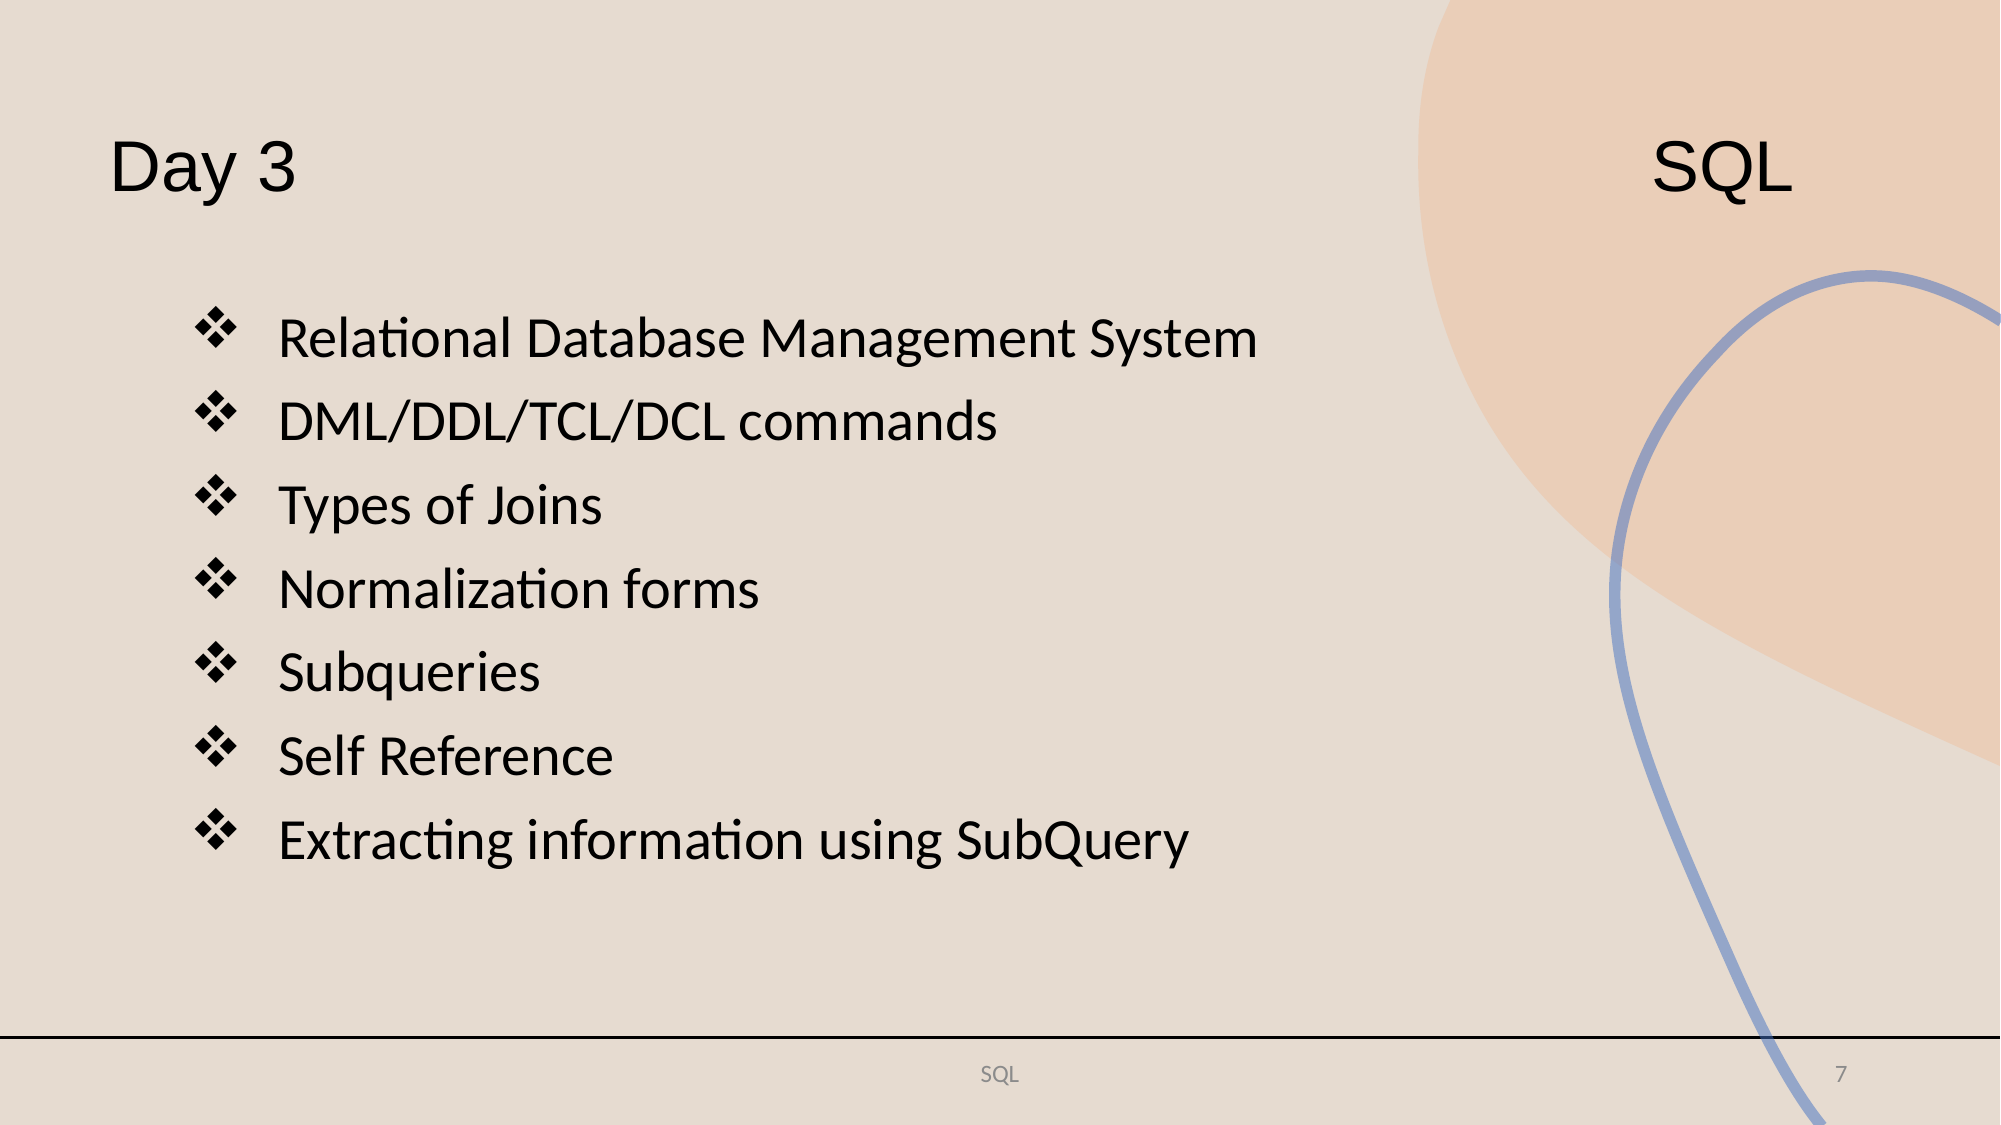

# Day 3                                                                    SQL
 Relational Database Management System
 DML/DDL/TCL/DCL commands
 Types of Joins
 Normalization forms
 Subqueries
 Self Reference
 Extracting information using SubQuery

SQL
7